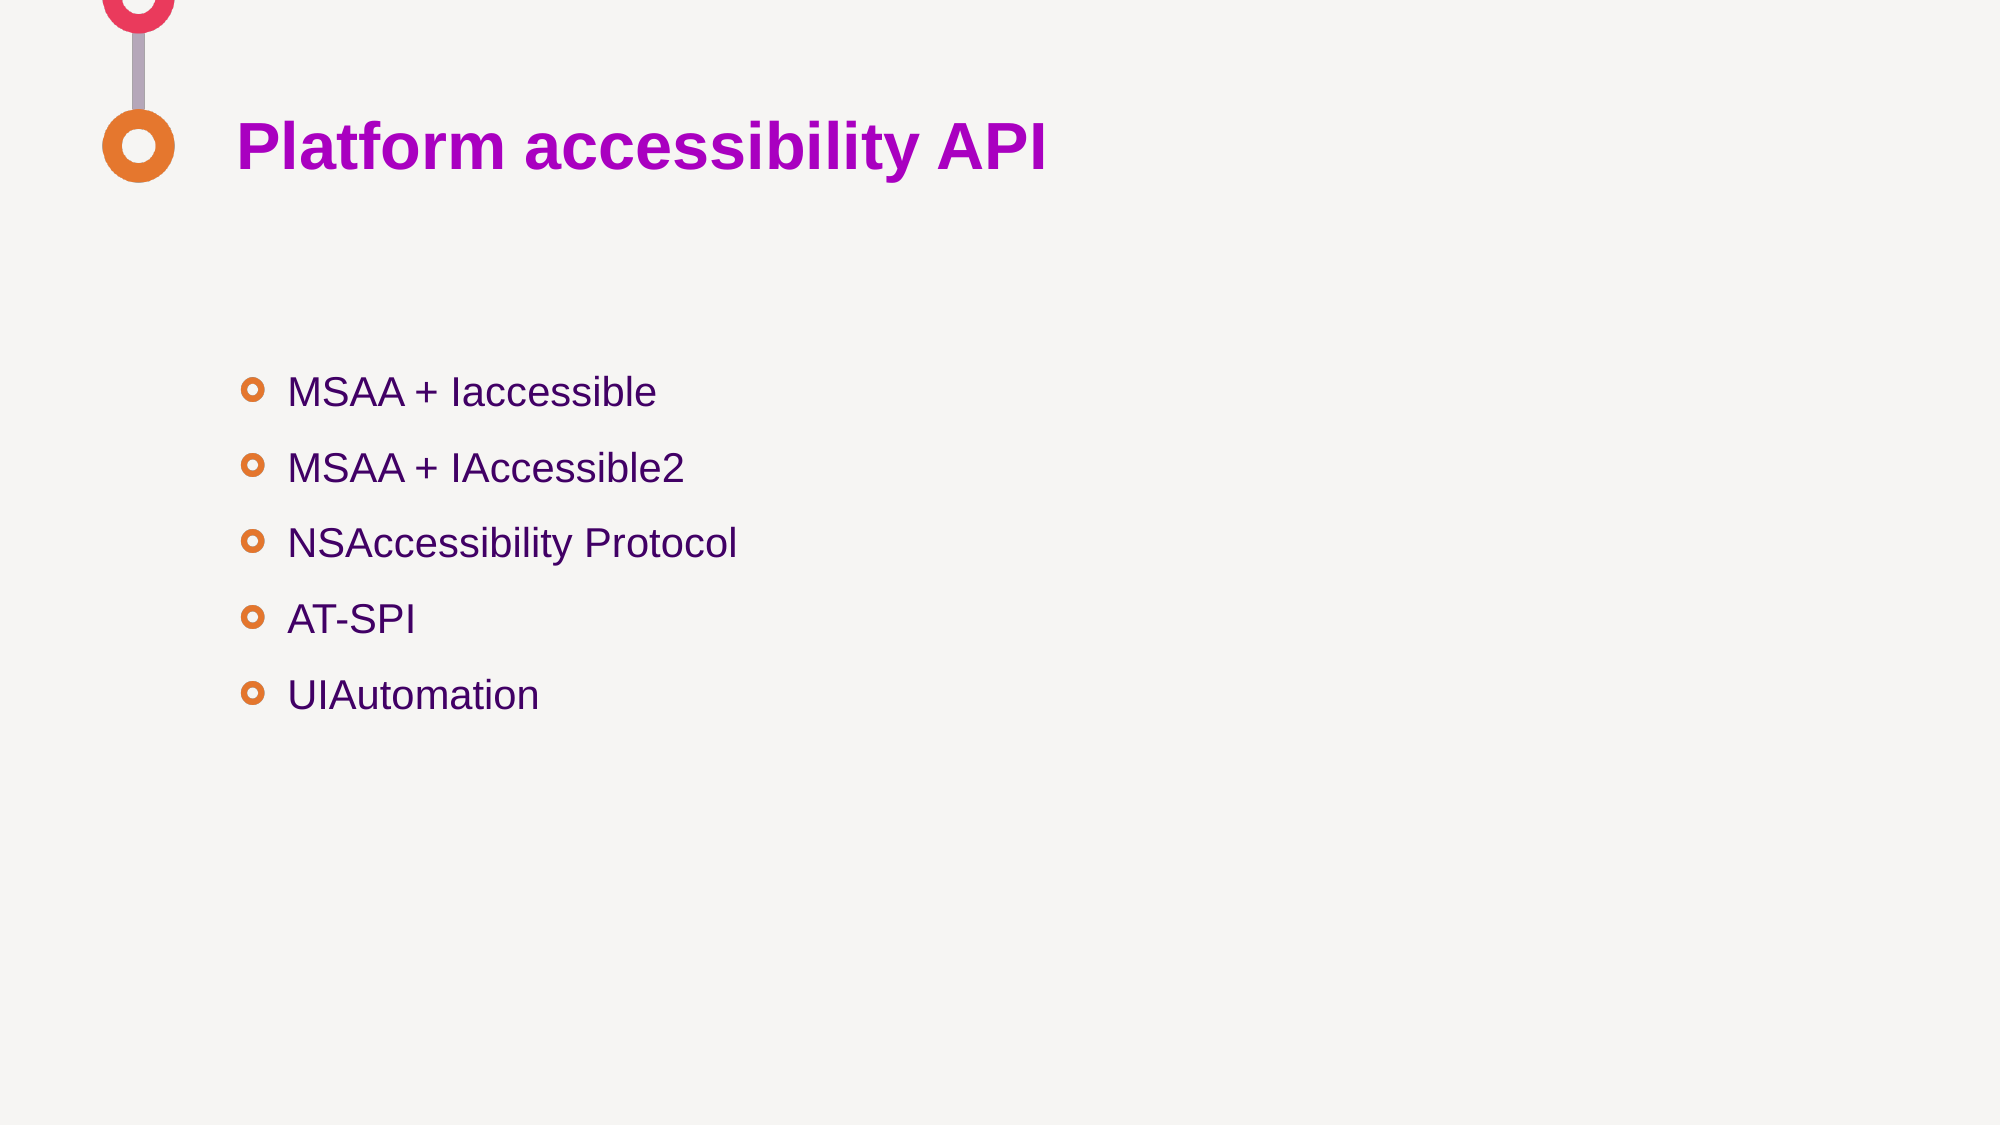

# Platform accessibility API
MSAA + Iaccessible
MSAA + IAccessible2
NSAccessibility Protocol
AT-SPI
UIAutomation